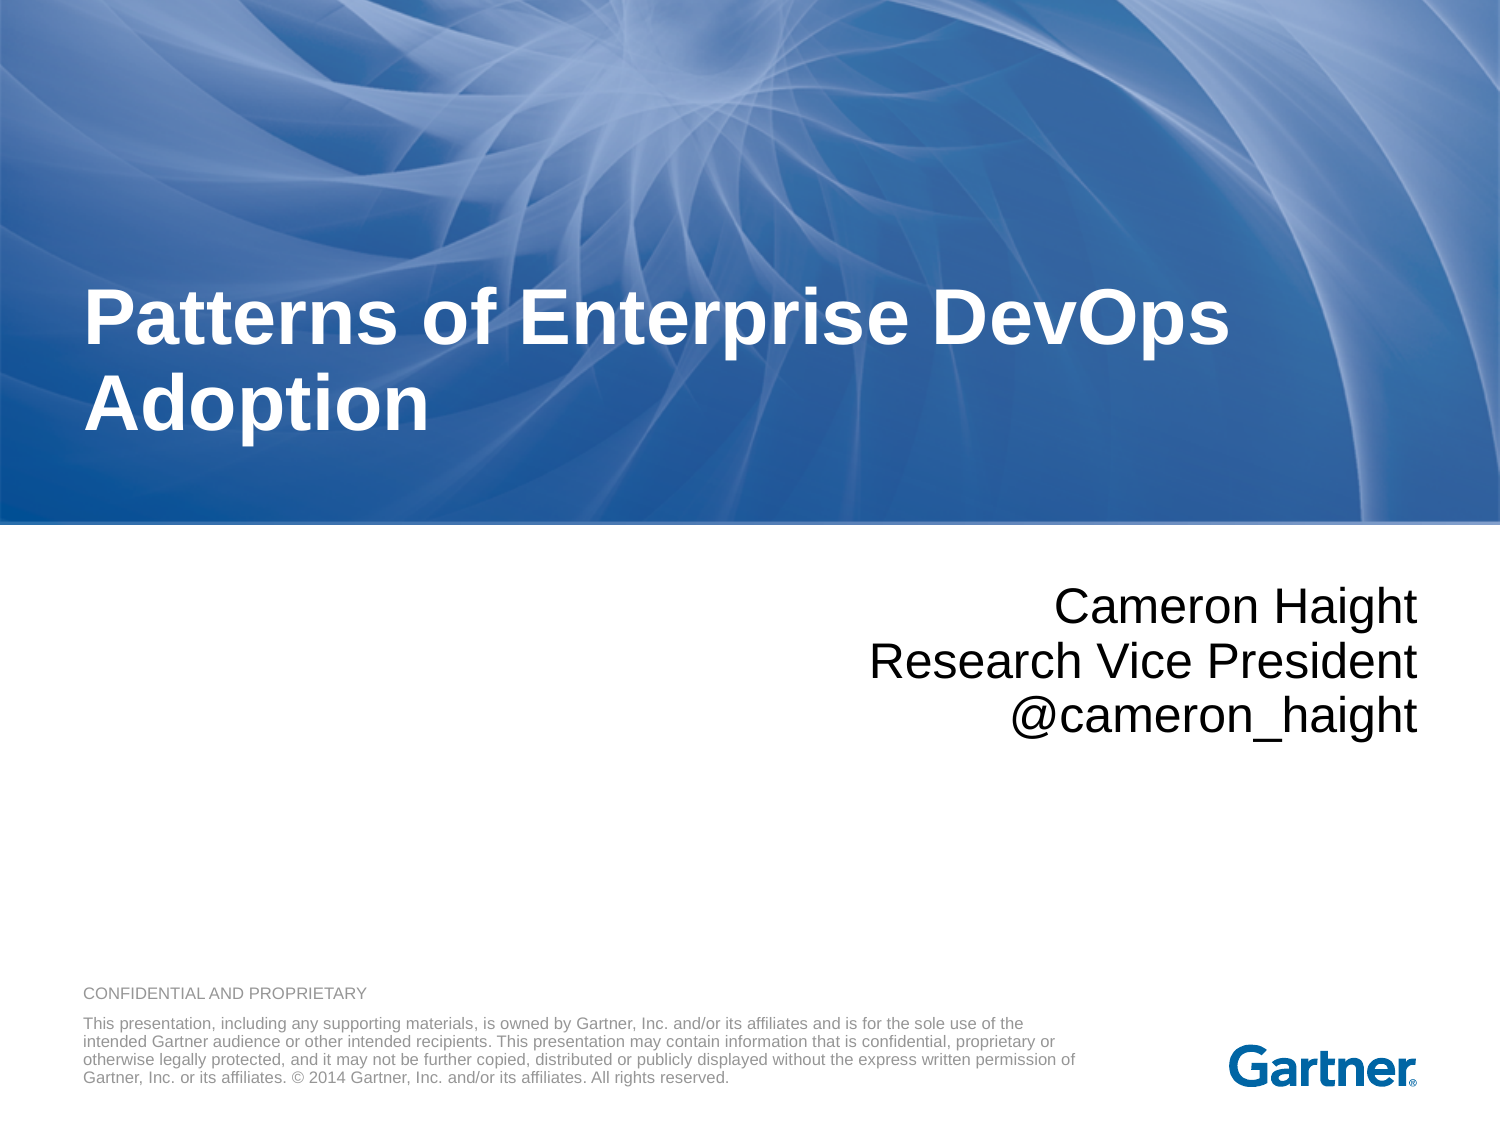

# Patterns of Enterprise DevOps Adoption
						Cameron Haight				Research Vice President
@cameron_haight